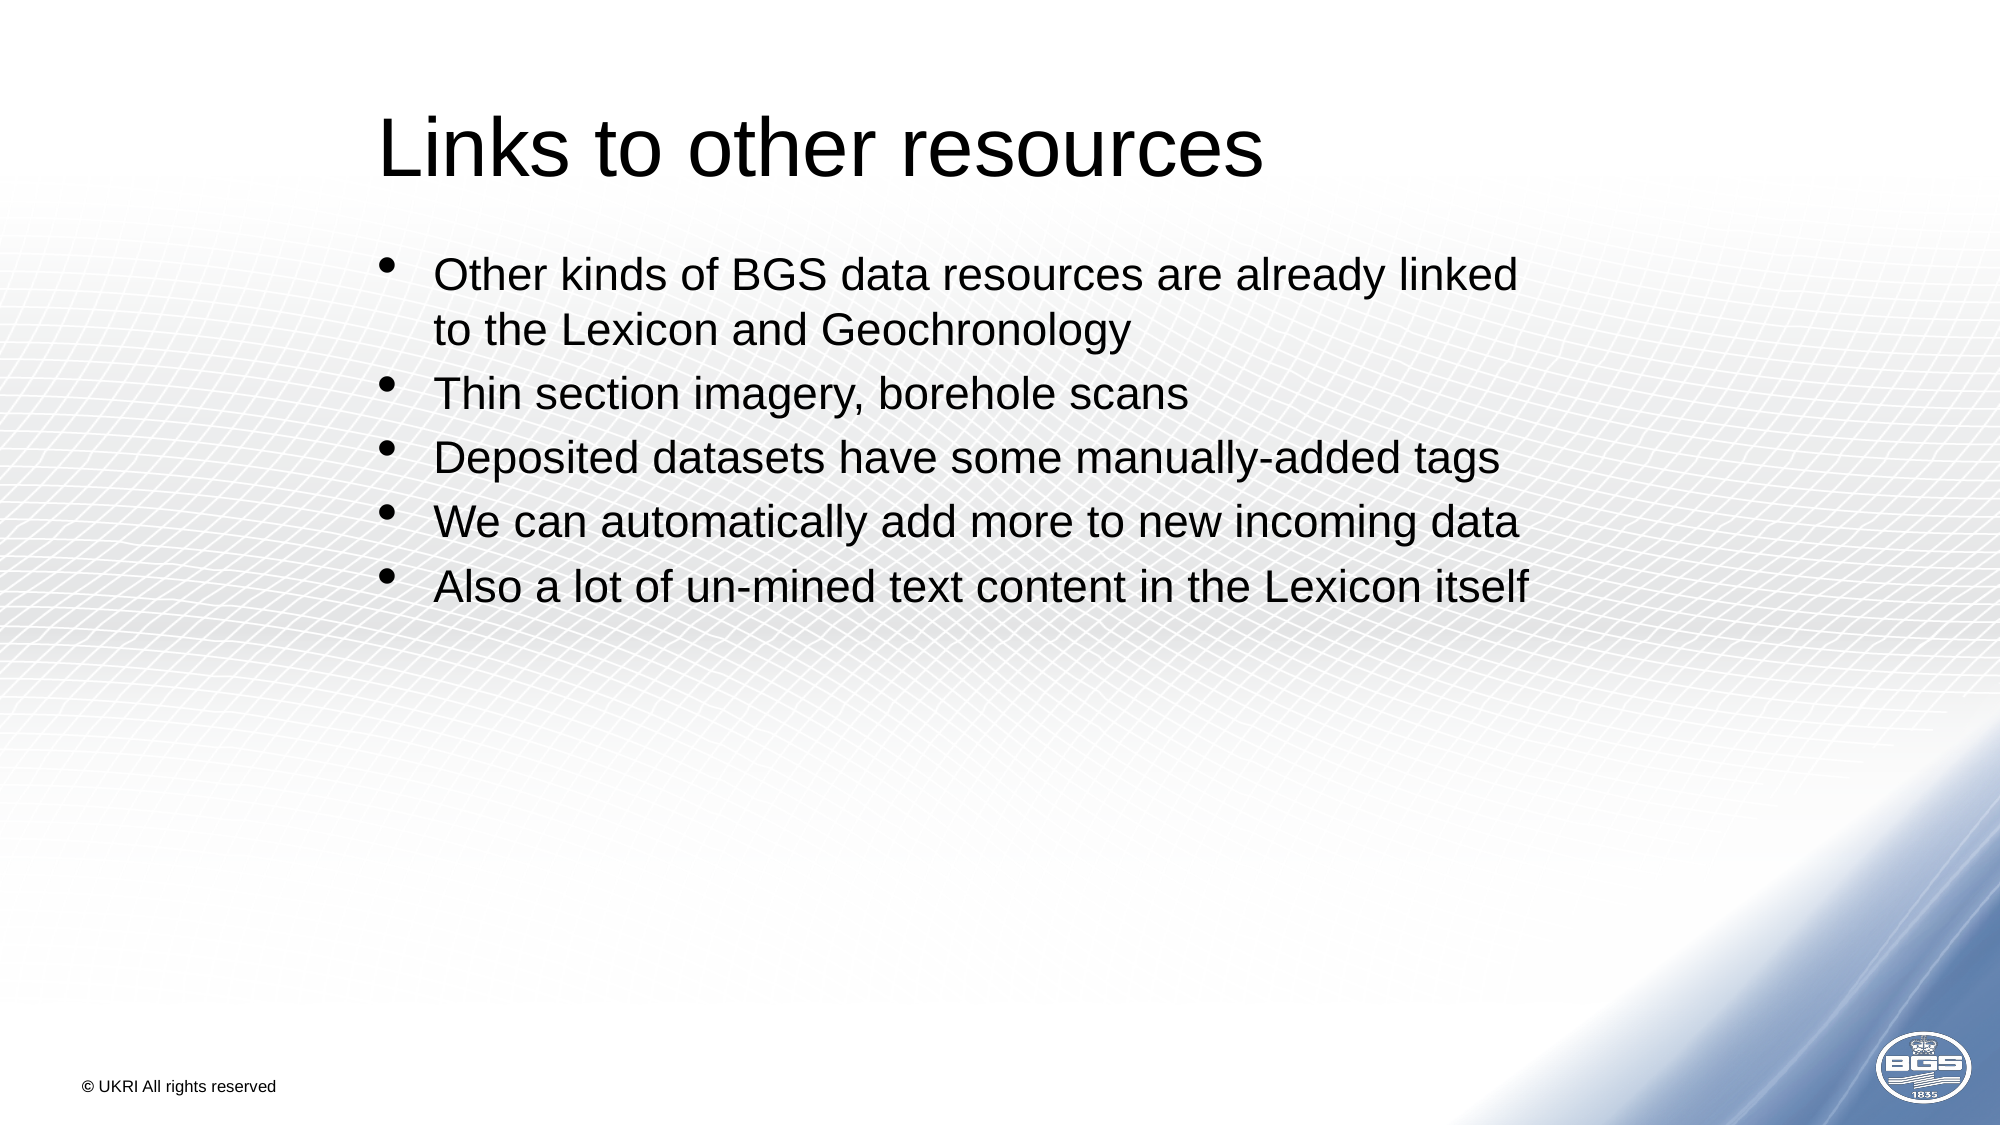

# Links to other resources
Other kinds of BGS data resources are already linked to the Lexicon and Geochronology
Thin section imagery, borehole scans
Deposited datasets have some manually-added tags
We can automatically add more to new incoming data
Also a lot of un-mined text content in the Lexicon itself